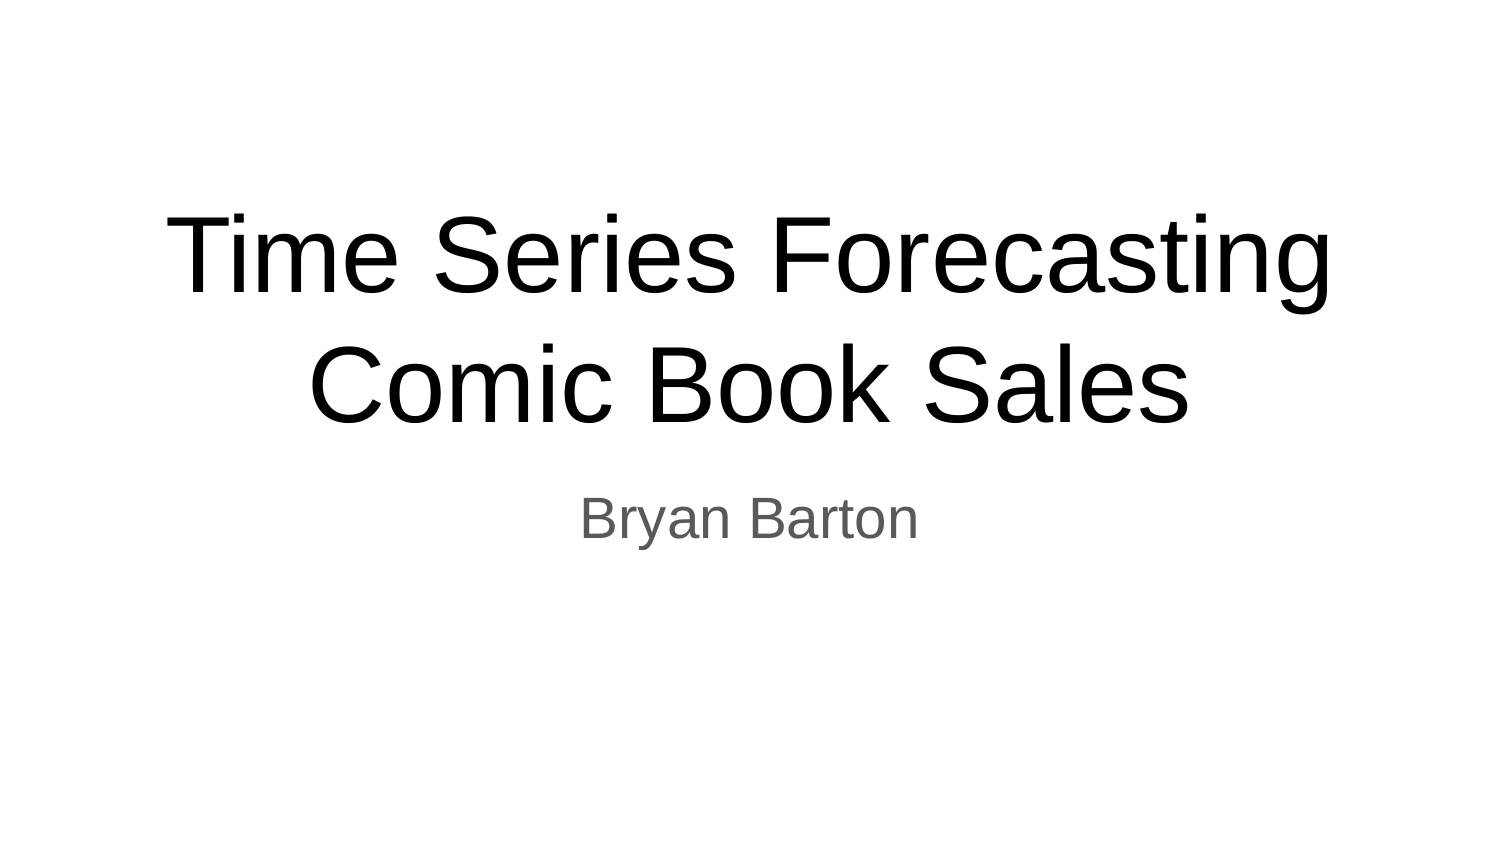

# Time Series Forecasting Comic Book Sales
Bryan Barton